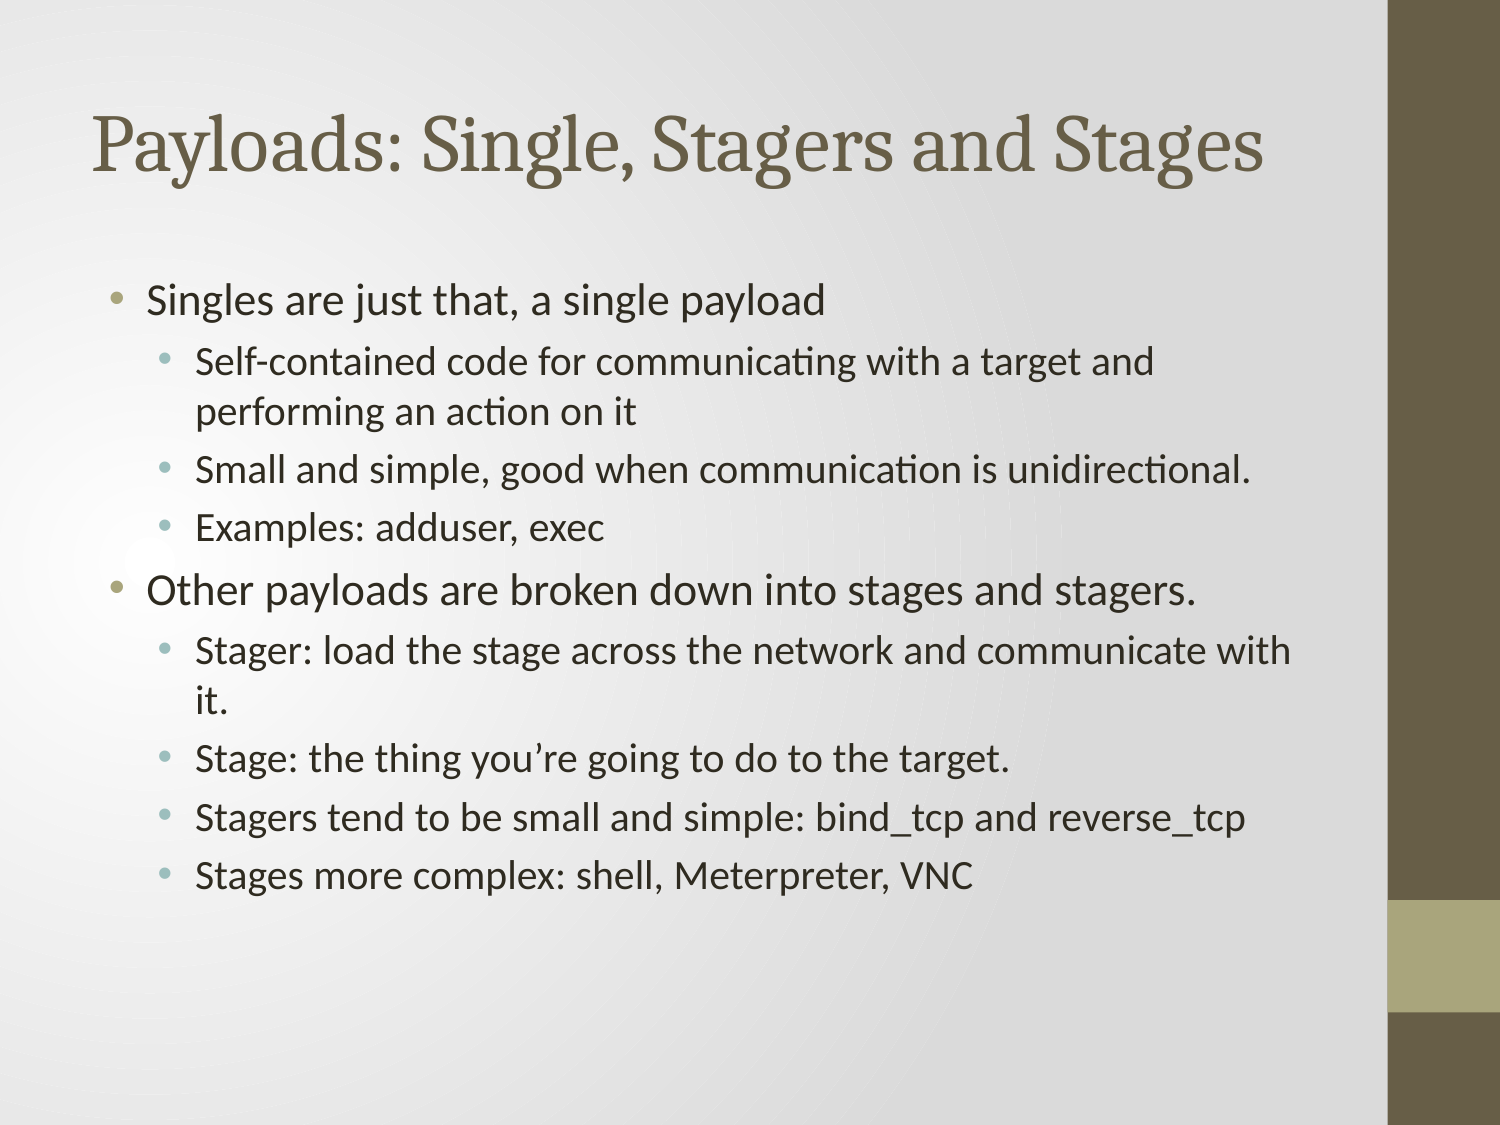

# Payloads: Single, Stagers and Stages
Singles are just that, a single payload
Self-contained code for communicating with a target and performing an action on it
Small and simple, good when communication is unidirectional.
Examples: adduser, exec
Other payloads are broken down into stages and stagers.
Stager: load the stage across the network and communicate with it.
Stage: the thing you’re going to do to the target.
Stagers tend to be small and simple: bind_tcp and reverse_tcp
Stages more complex: shell, Meterpreter, VNC